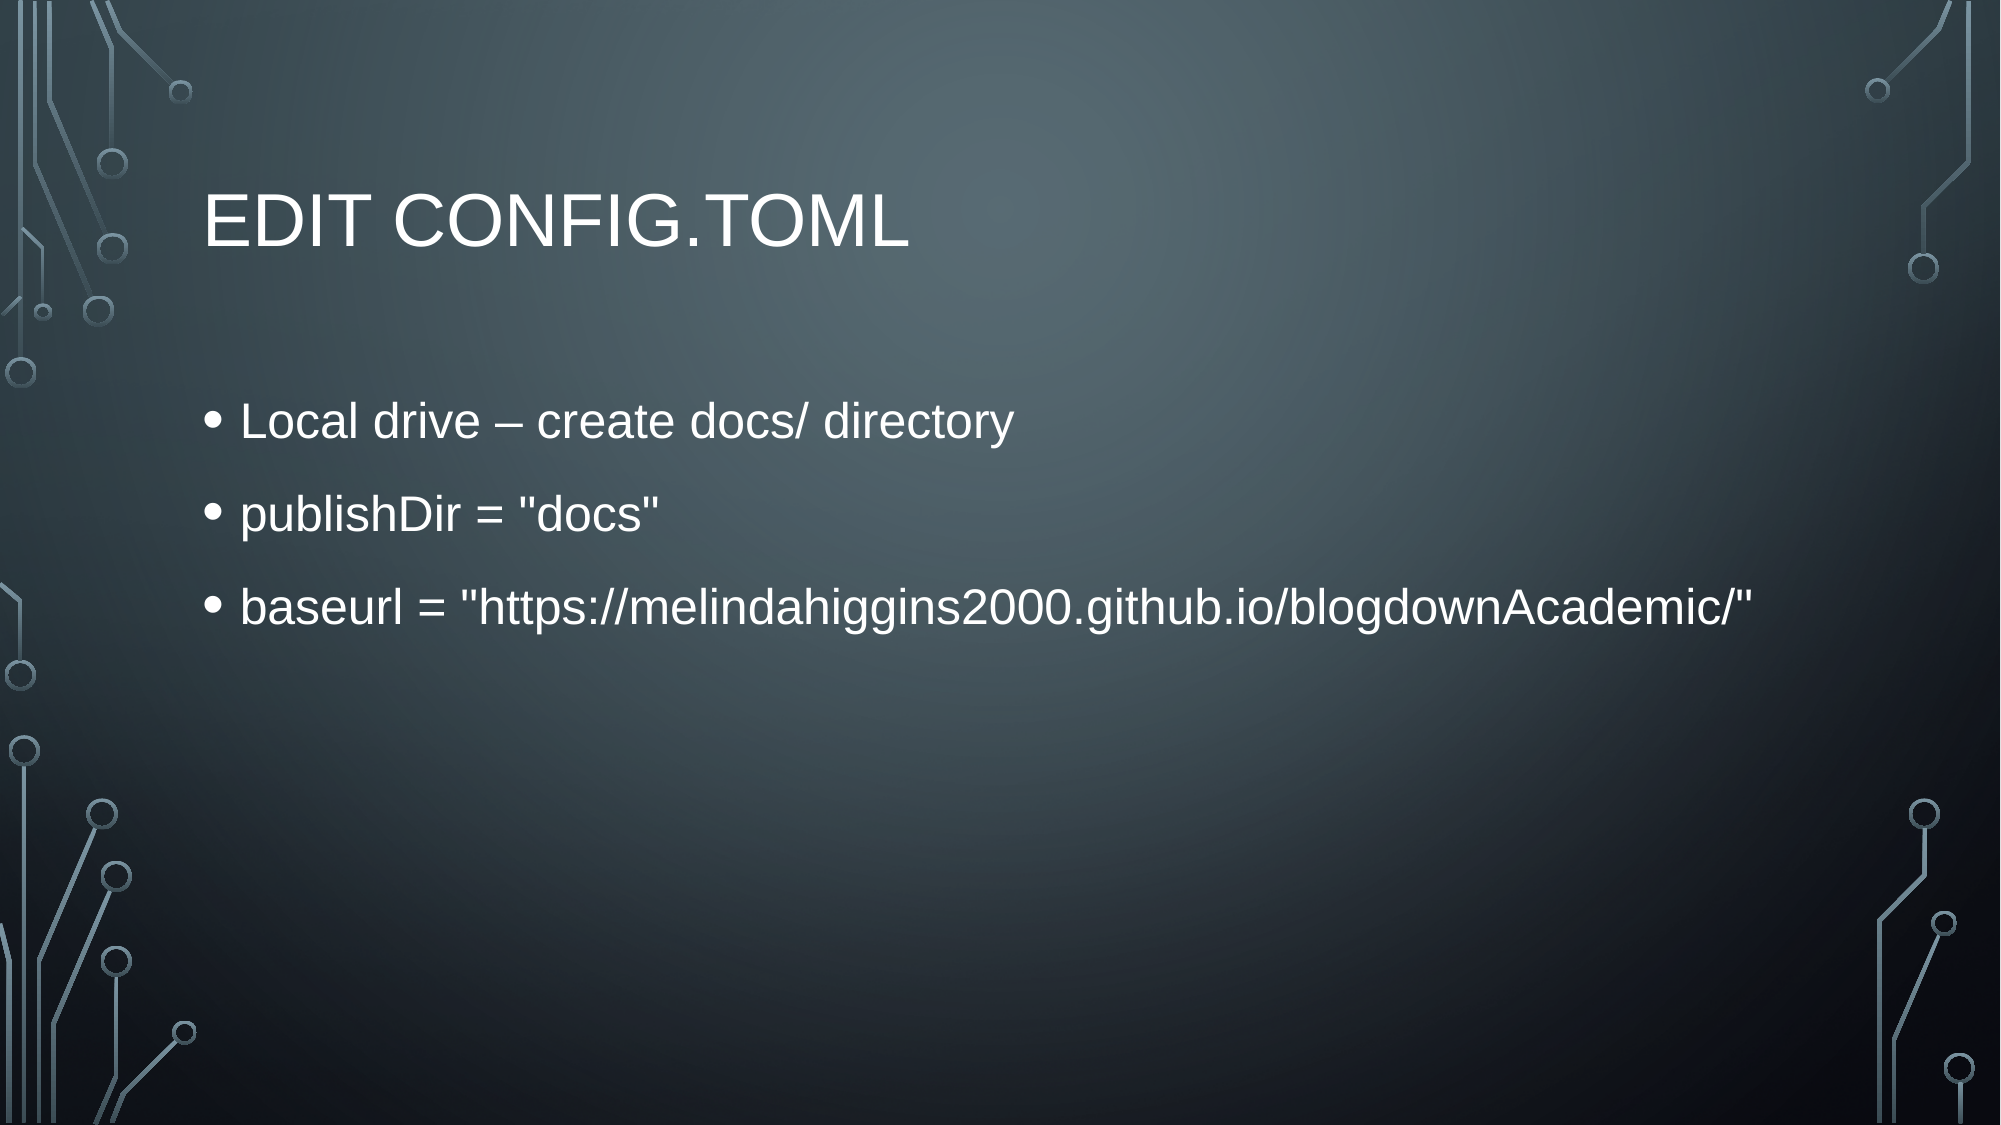

# Edit config.toml
Local drive – create docs/ directory
publishDir = "docs"
baseurl = "https://melindahiggins2000.github.io/blogdownAcademic/"